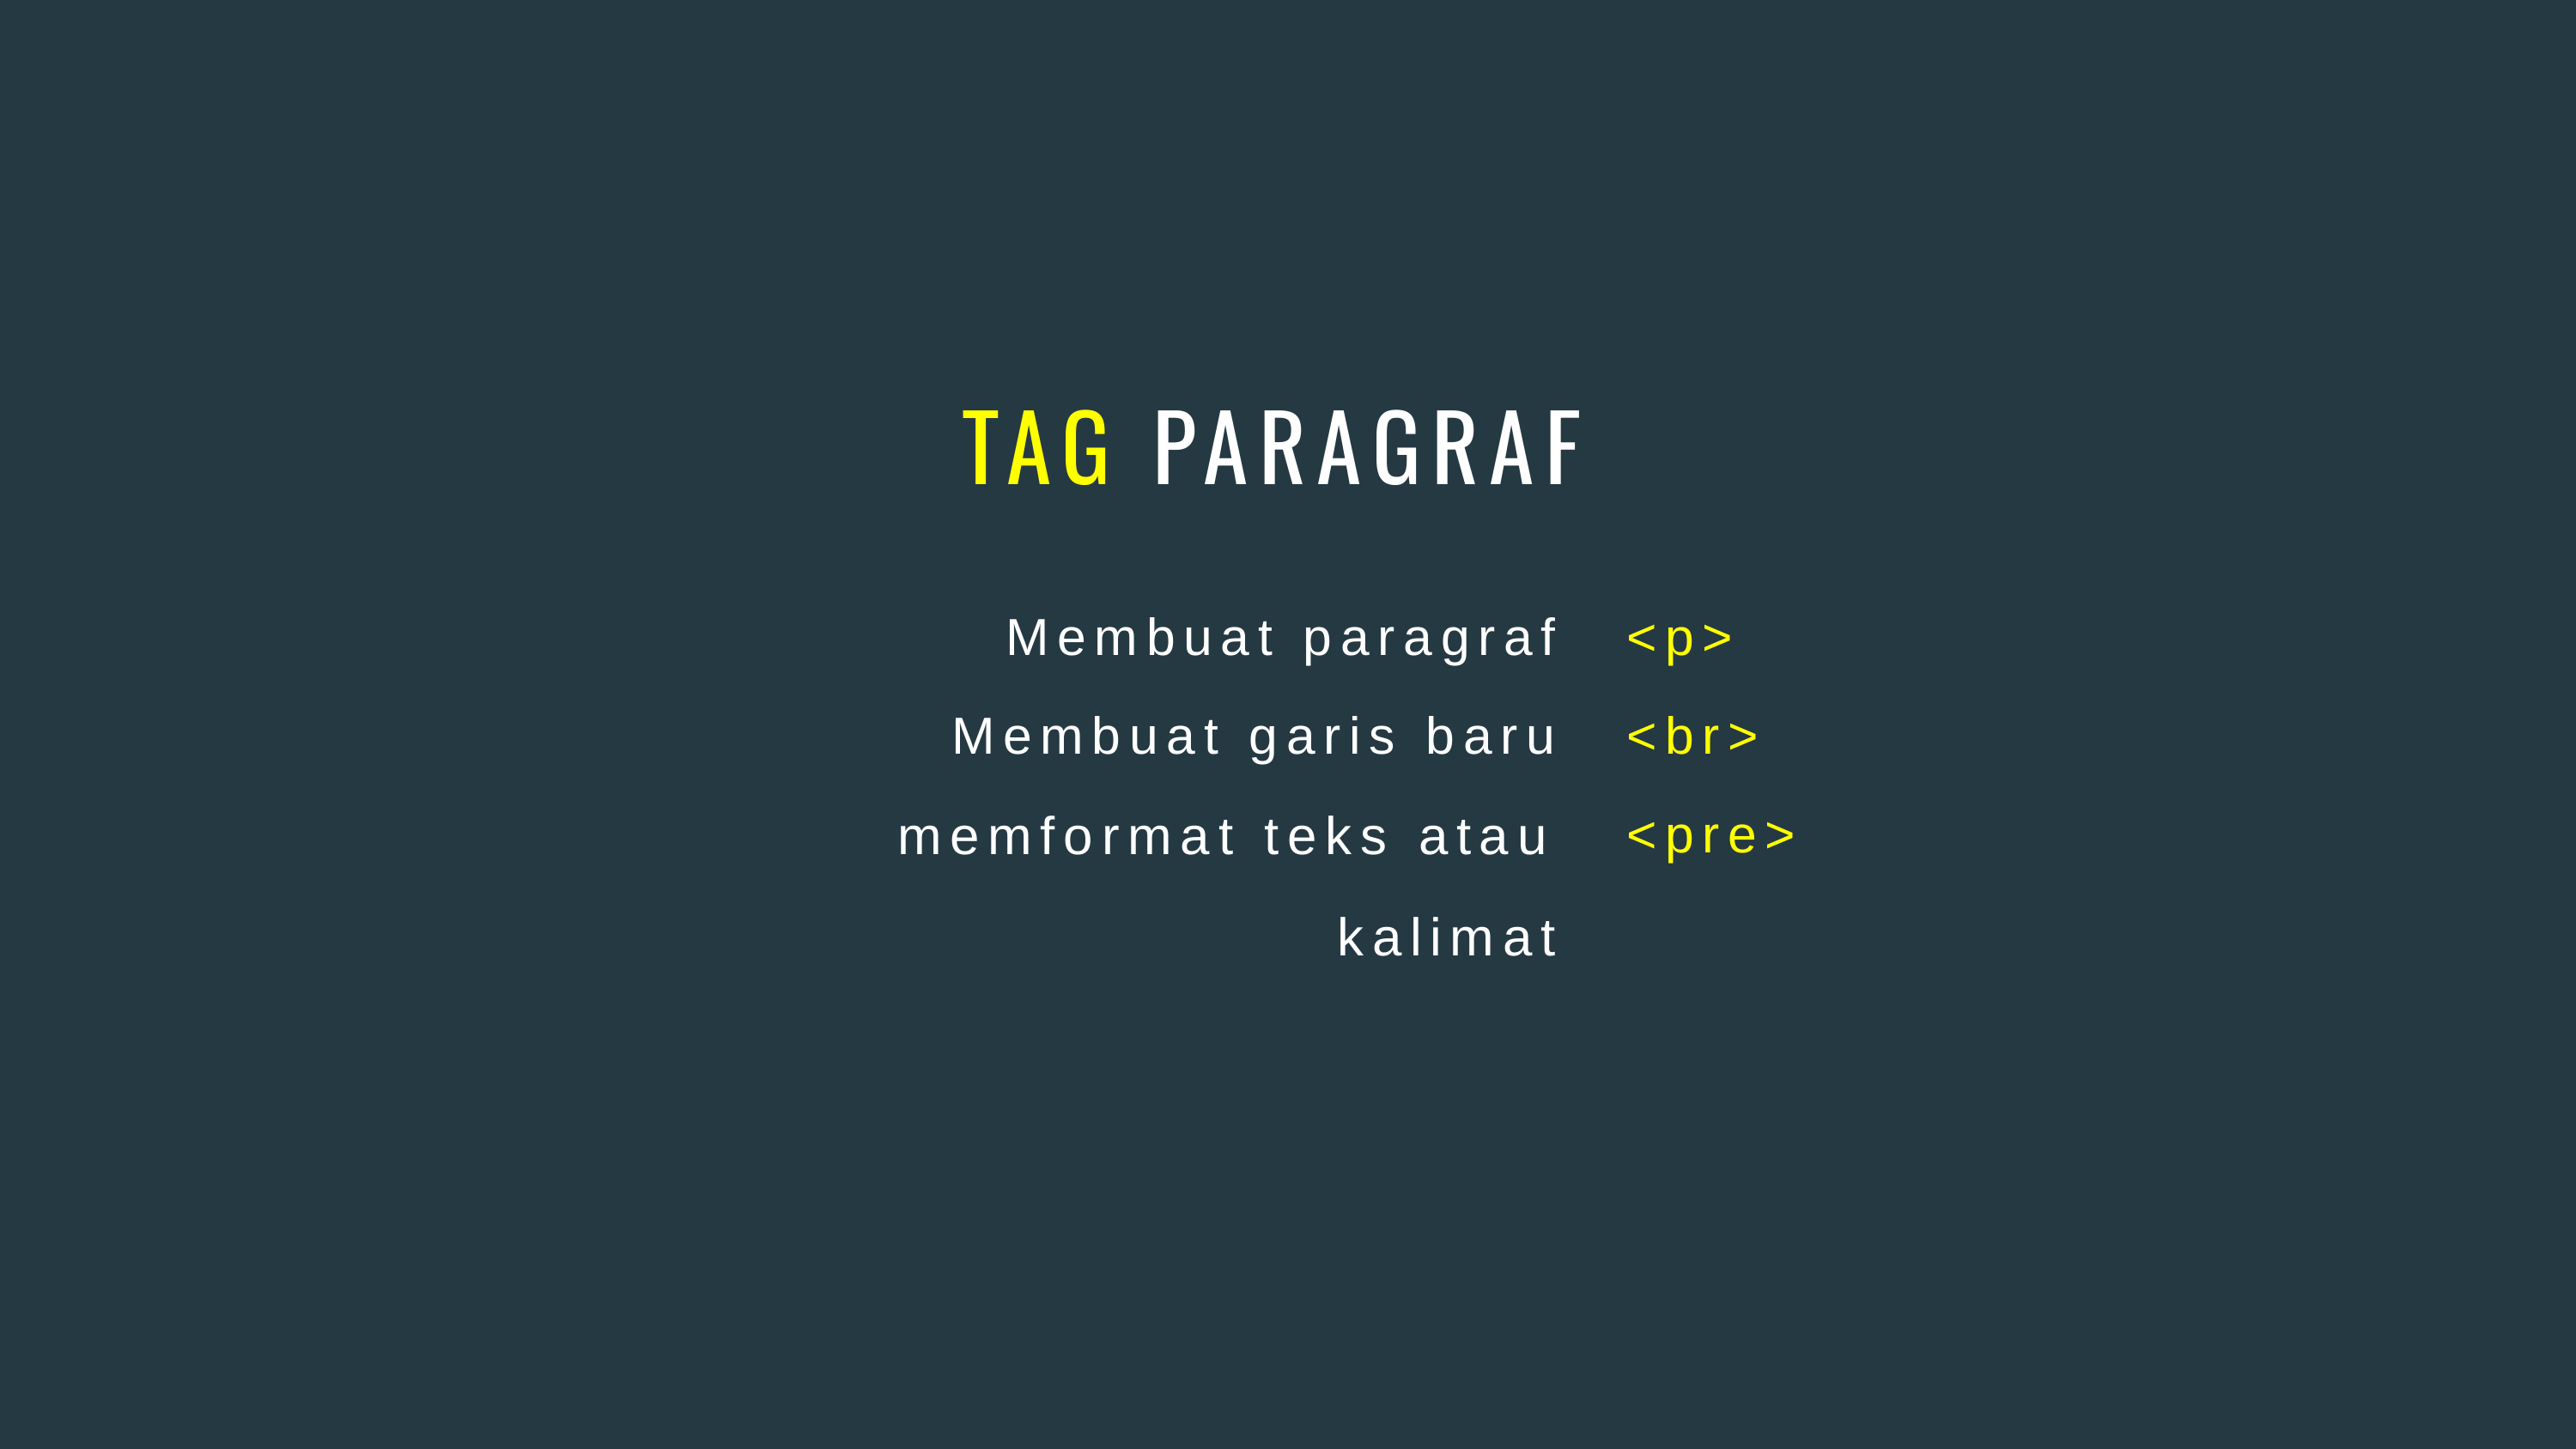

TAG PARAGRAF
Membuat paragraf
Membuat garis baru
memformat teks atau kalimat

<p>
<br>
<pre>